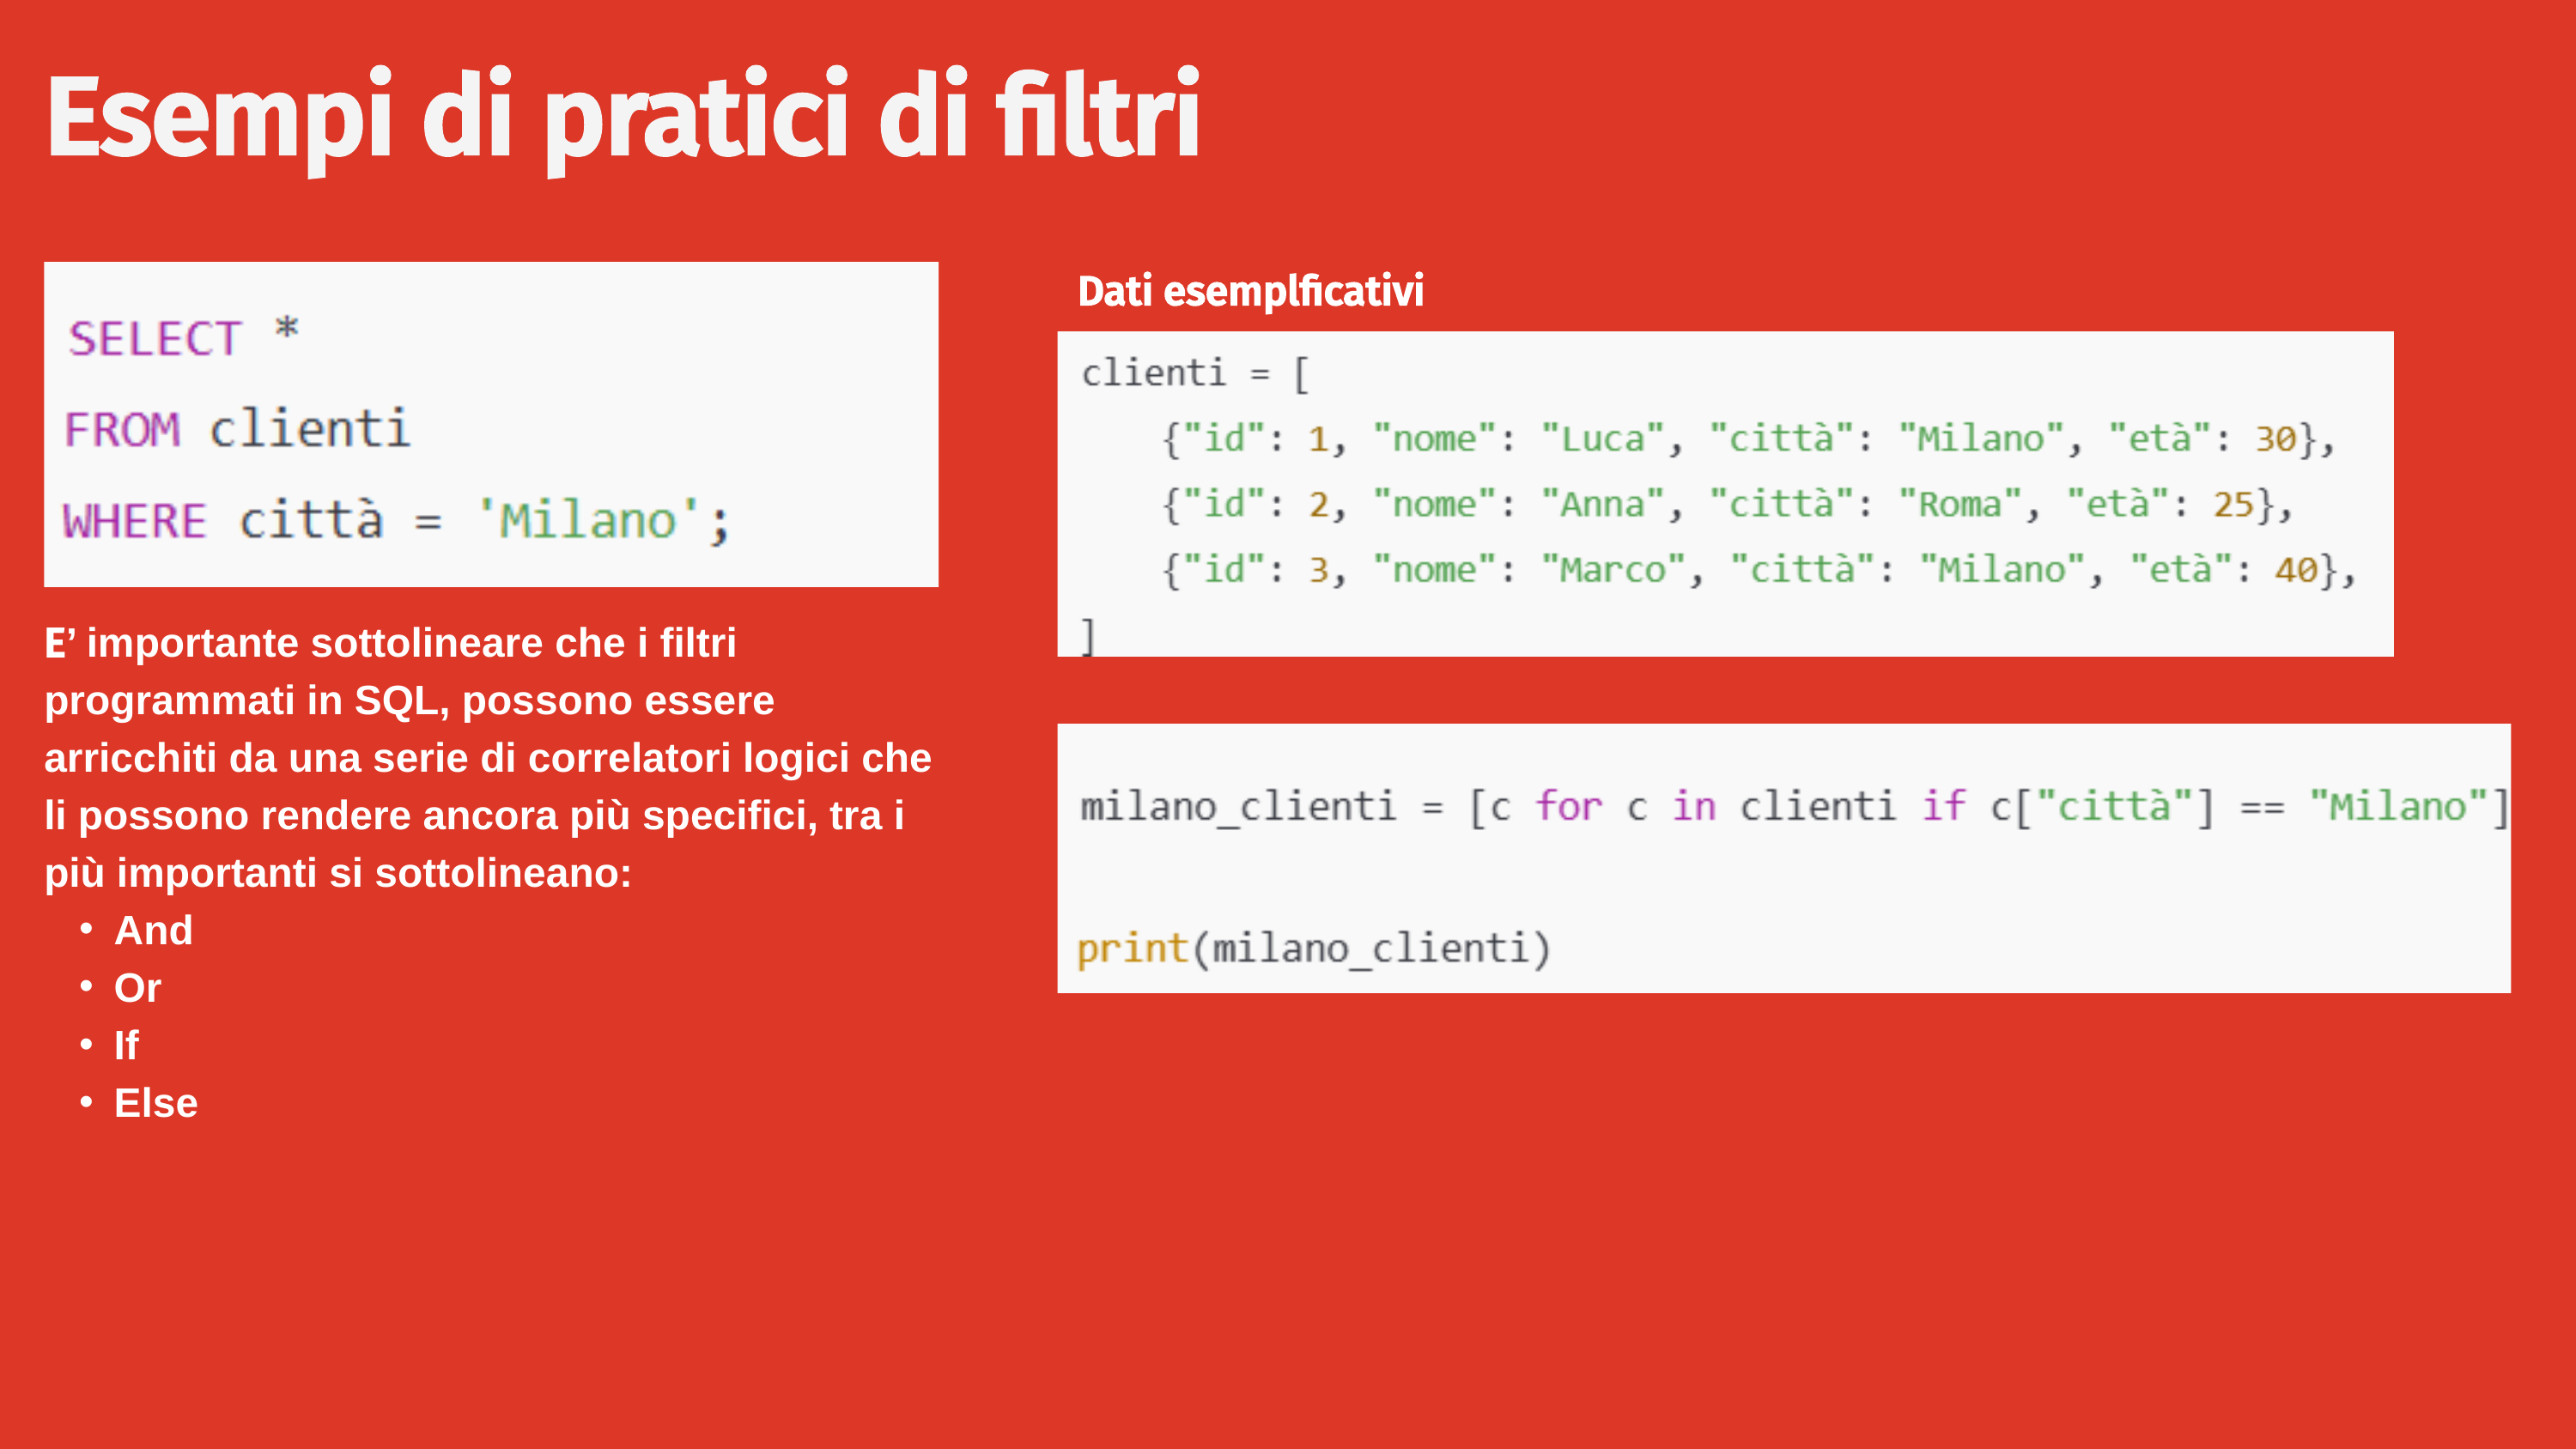

Esempi di pratici di filtri
Dati esemplficativi

E’ importante sottolineare che i filtri programmati in SQL, possono essere arricchiti da una serie di correlatori logici che li possono rendere ancora più specifici, tra i più importanti si sottolineano:
And
Or
If
Else